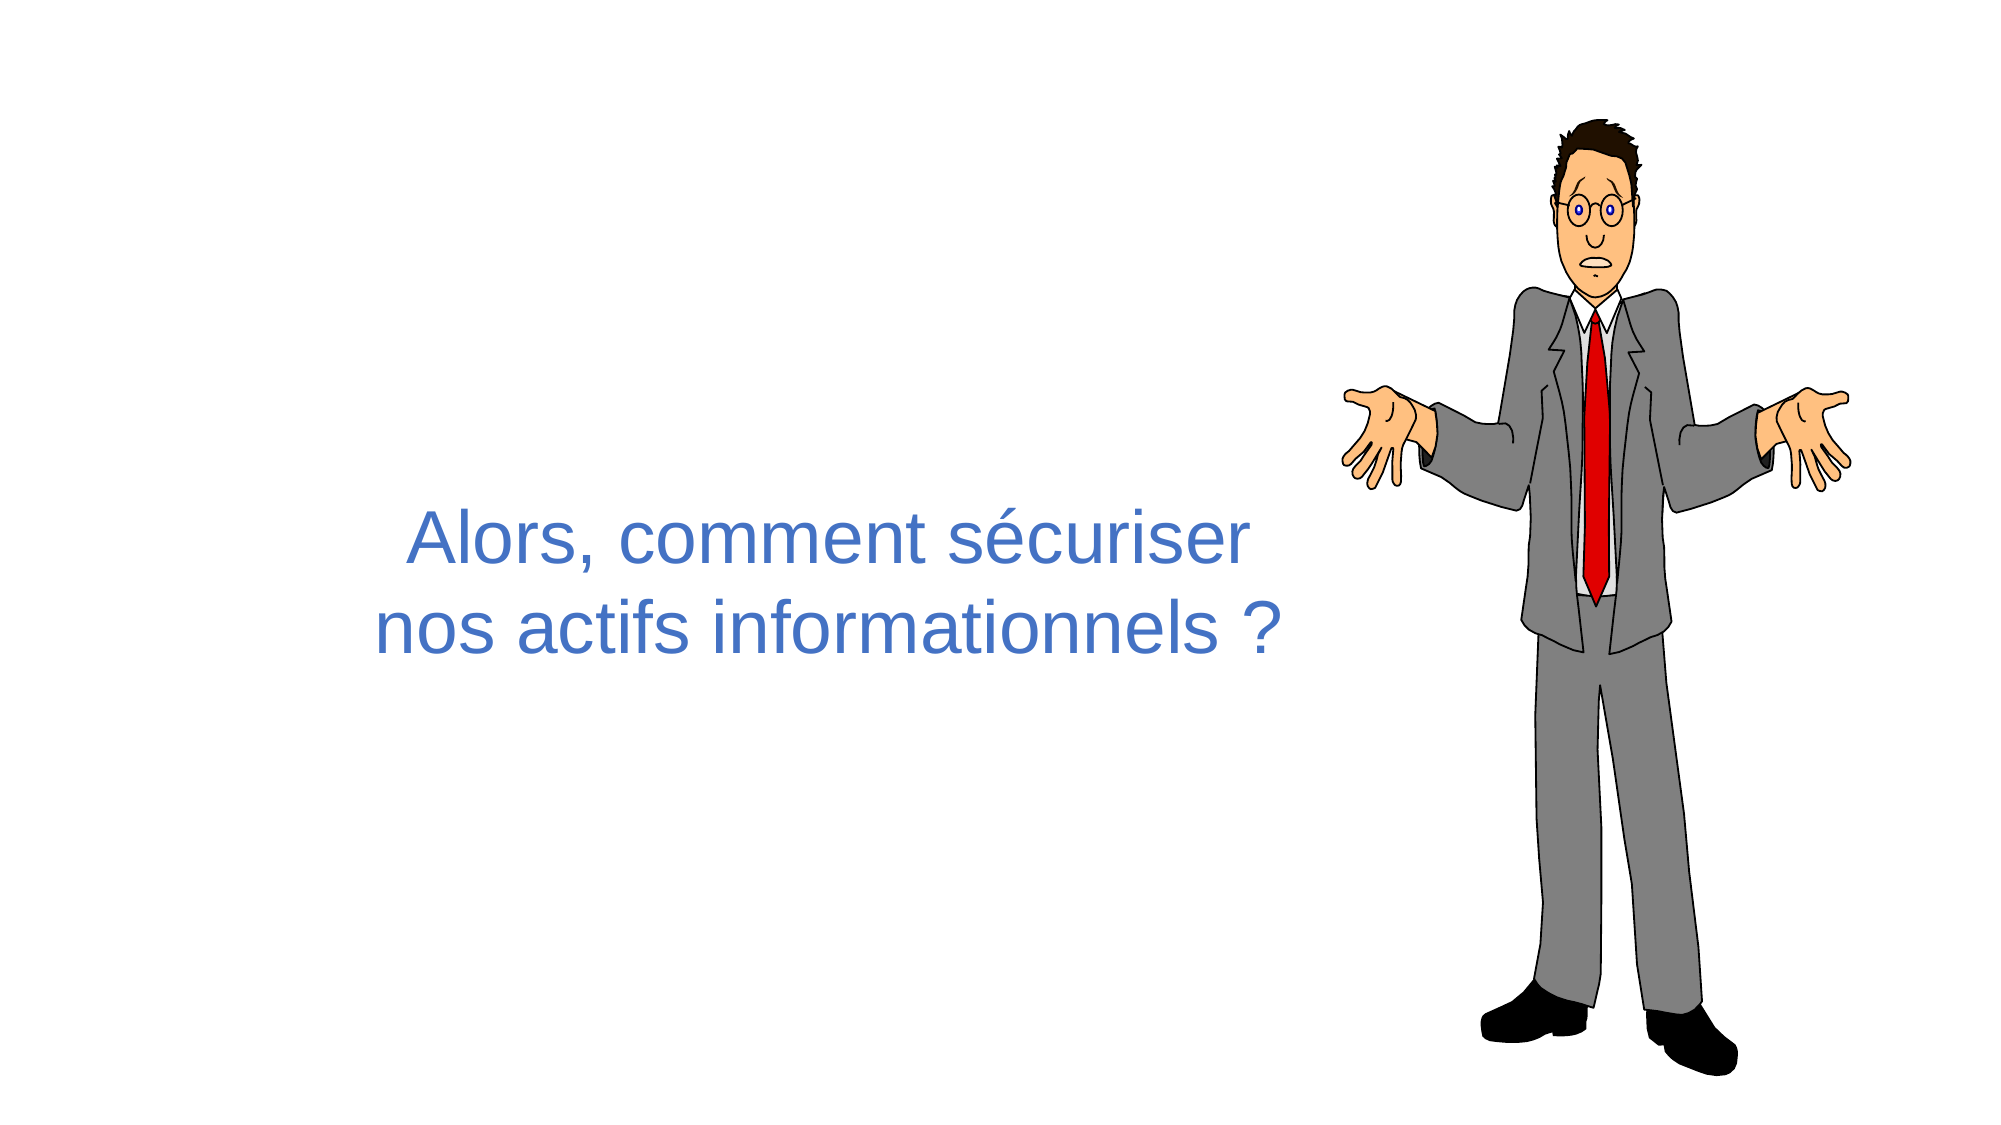

Alors, comment sécuriser nos actifs informationnels ?